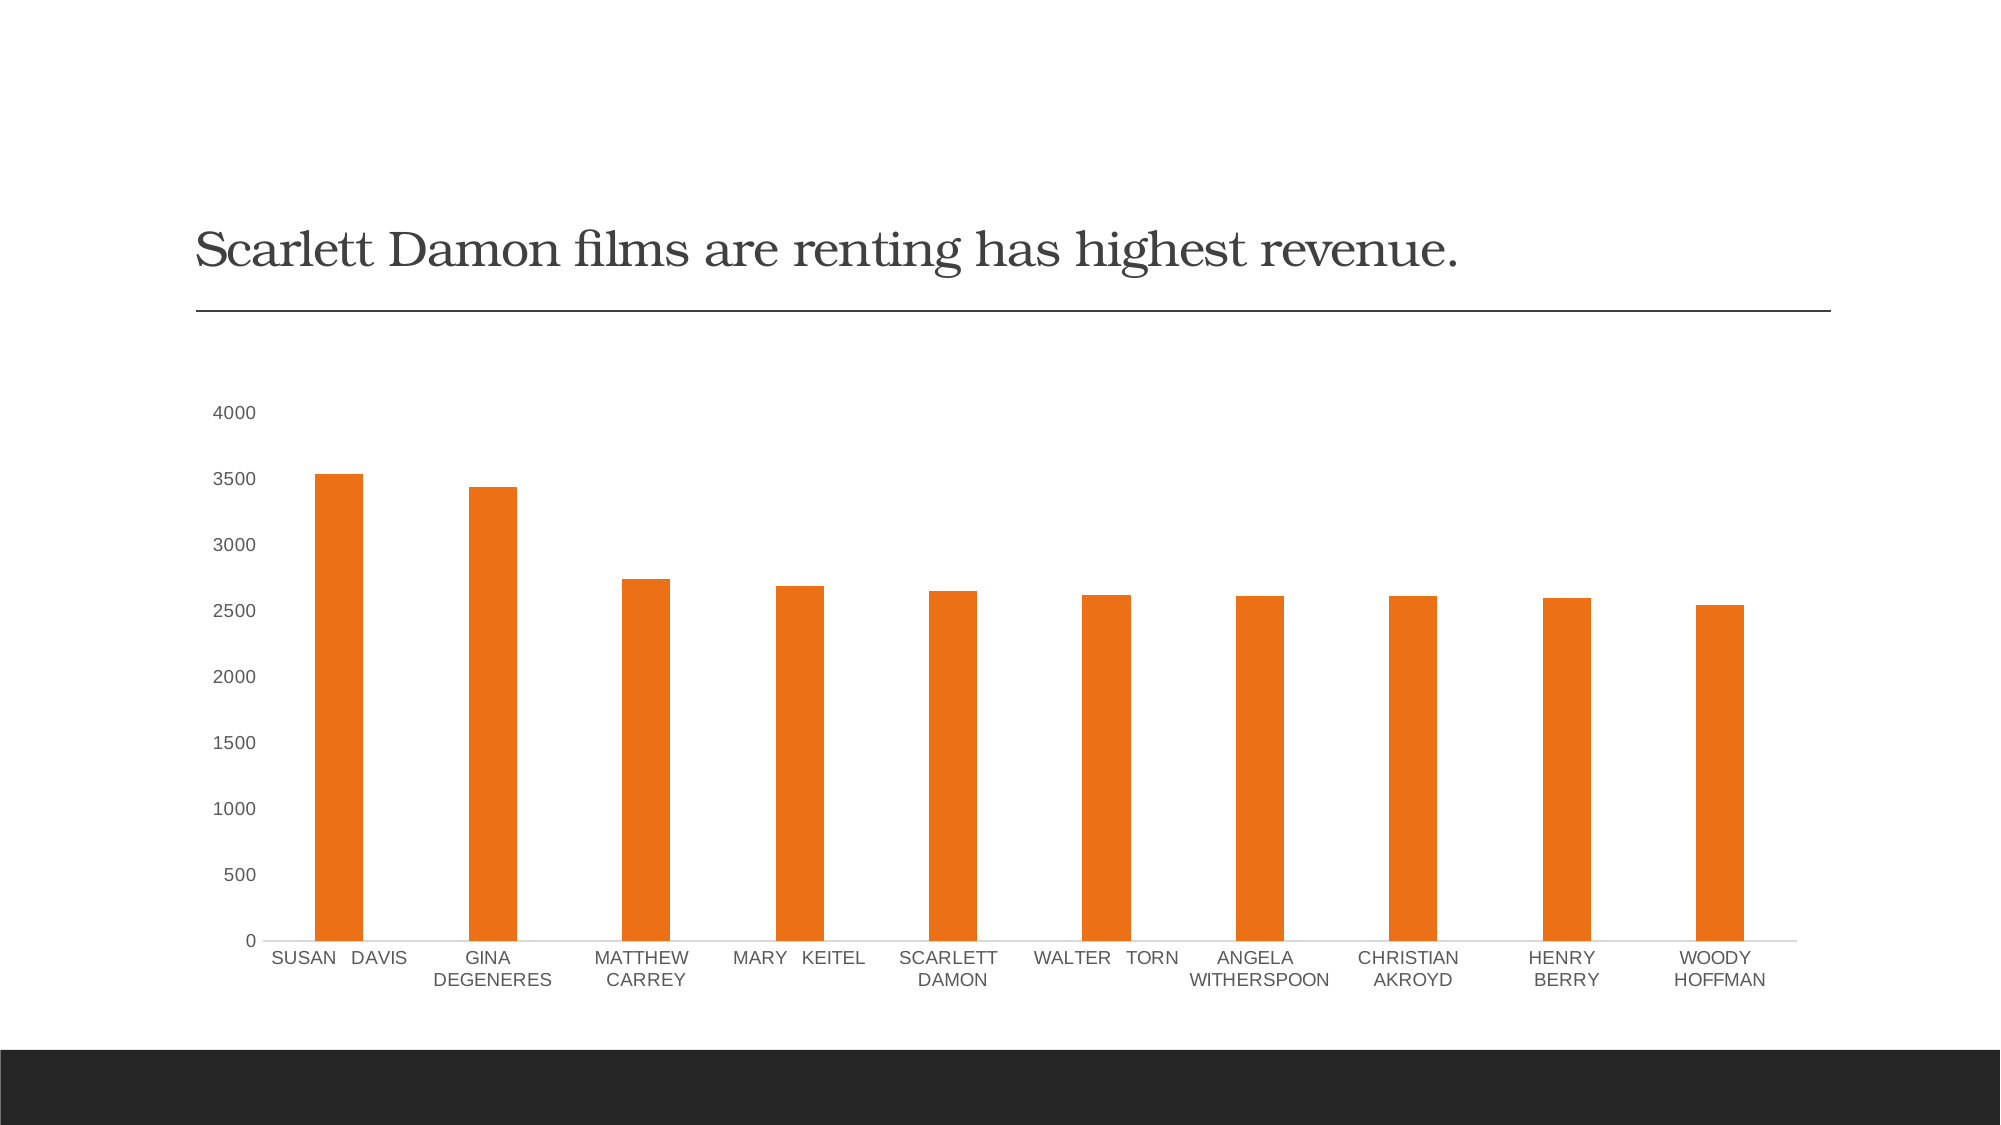

# Scarlett Damon films are renting has highest revenue.

### Chart

| Category | revenue_earned |
|---|---|
| SUSAN   DAVIS | 3538.74 |
| GINA   DEGENERES | 3442.49 |
| MATTHEW   CARREY | 2742.19 |
| MARY   KEITEL | 2689.25 |
| SCARLETT   DAMON | 2655.28 |
| WALTER   TORN | 2620.62 |
| ANGELA   WITHERSPOON | 2614.46 |
| CHRISTIAN   AKROYD | 2611.49 |
| HENRY   BERRY | 2602.88 |
| WOODY   HOFFMAN | 2546.4 |